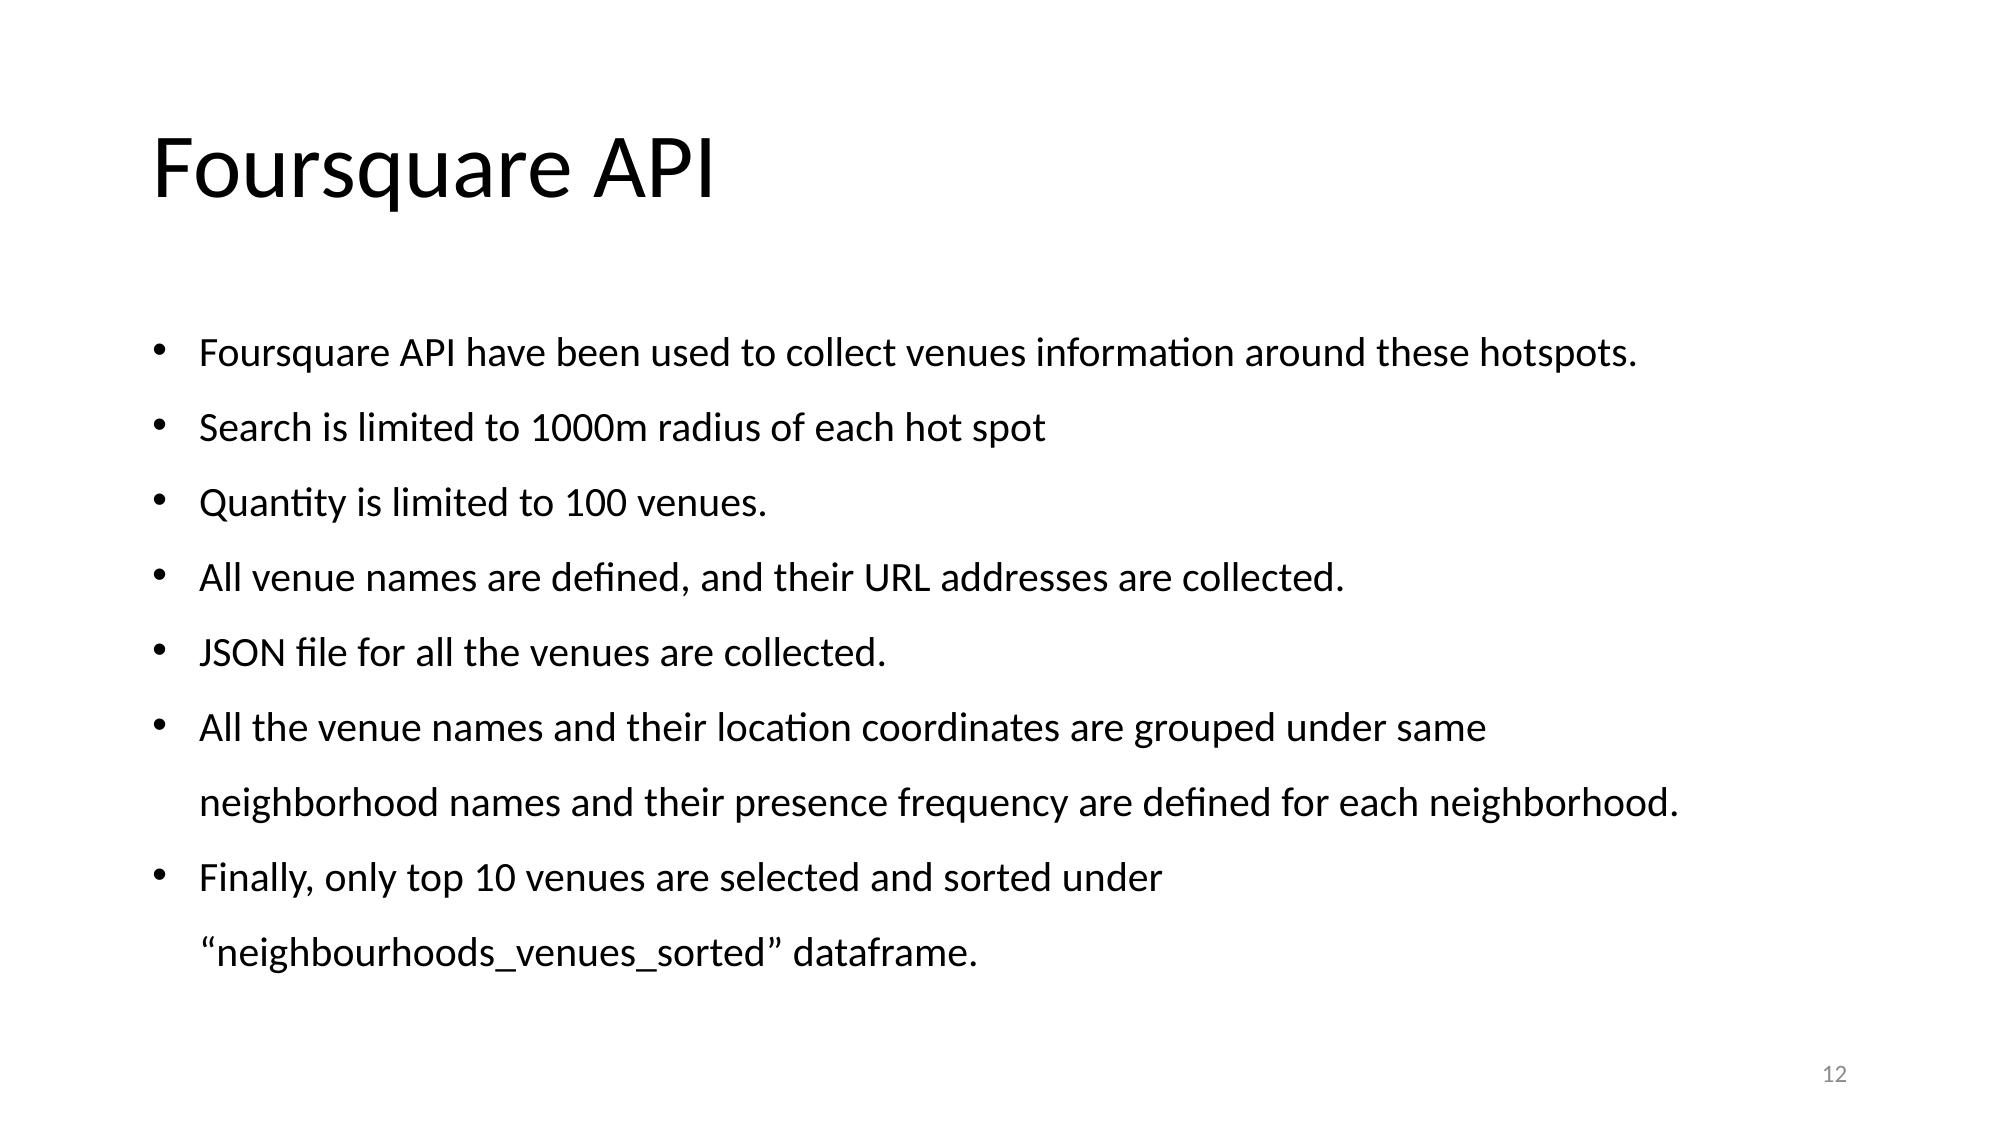

# Foursquare API
Foursquare API have been used to collect venues information around these hotspots.
Search is limited to 1000m radius of each hot spot
Quantity is limited to 100 venues.
All venue names are defined, and their URL addresses are collected.
JSON file for all the venues are collected.
All the venue names and their location coordinates are grouped under same neighborhood names and their presence frequency are defined for each neighborhood.
Finally, only top 10 venues are selected and sorted under “neighbourhoods_venues_sorted” dataframe.
12